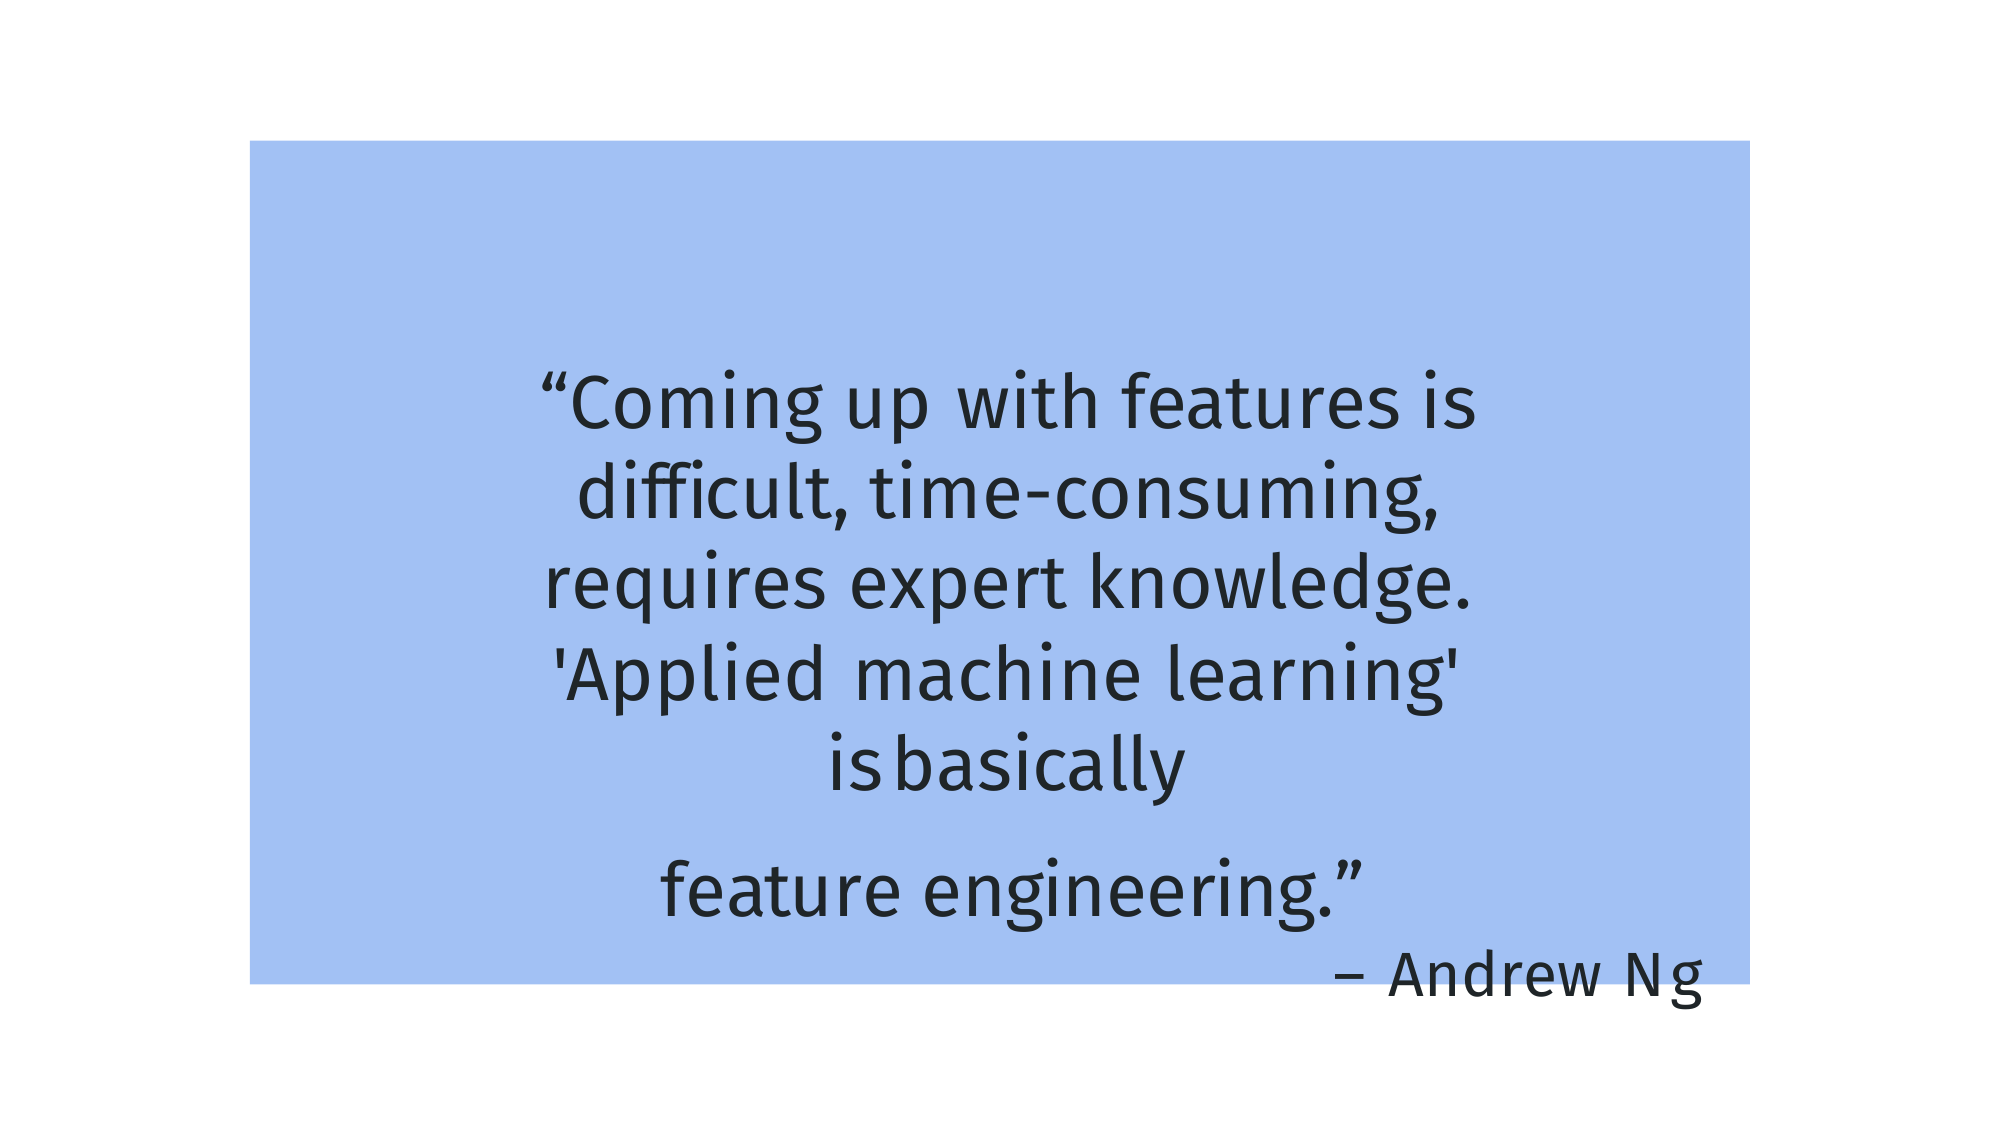

“Coming up with features is difficult, time-consuming,
requires expert knowledge.
'Applied machine learning' isbasically
feature engineering.”
– Andrew Ng